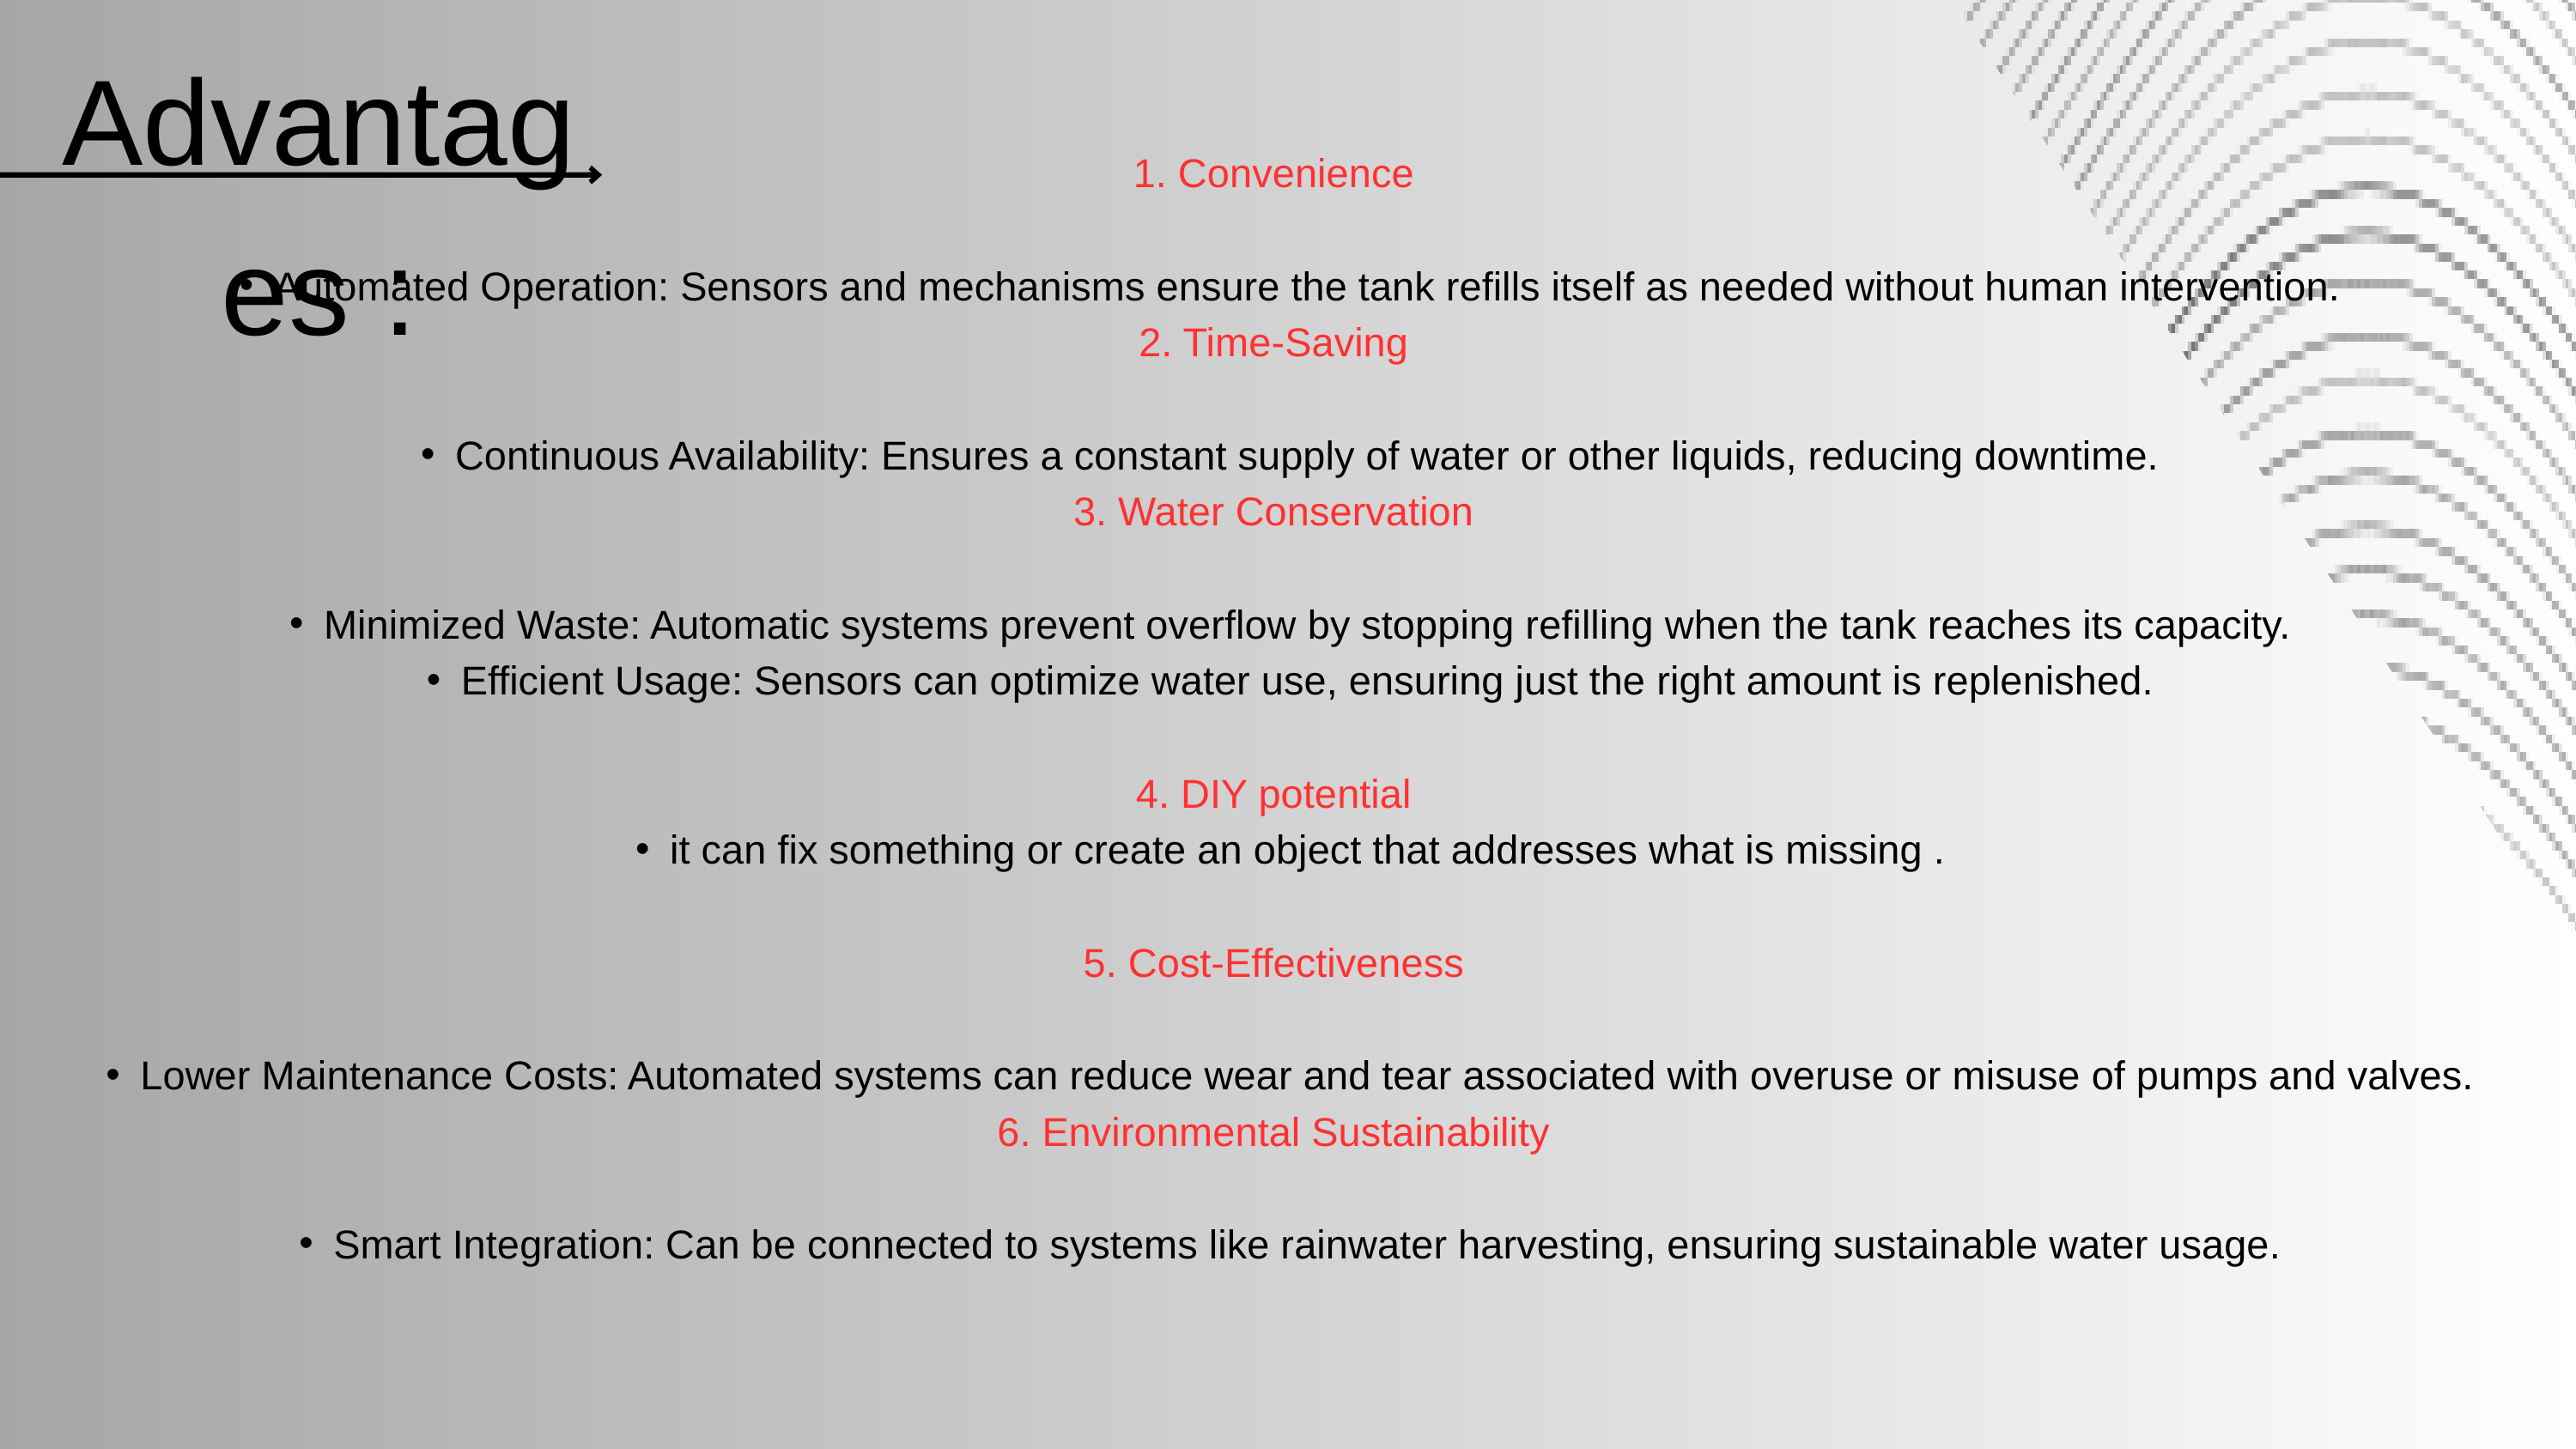

Advantages :

1. Convenience

Automated Operation: Sensors and mechanisms ensure the tank refills itself as needed without human intervention.
2. Time-Saving

Continuous Availability: Ensures a constant supply of water or other liquids, reducing downtime.
3. Water Conservation

Minimized Waste: Automatic systems prevent overflow by stopping refilling when the tank reaches its capacity.
Efficient Usage: Sensors can optimize water use, ensuring just the right amount is replenished.

4. DIY potential
it can fix something or create an object that addresses what is missing .

5. Cost-Effectiveness

Lower Maintenance Costs: Automated systems can reduce wear and tear associated with overuse or misuse of pumps and valves.
6. Environmental Sustainability

Smart Integration: Can be connected to systems like rainwater harvesting, ensuring sustainable water usage.